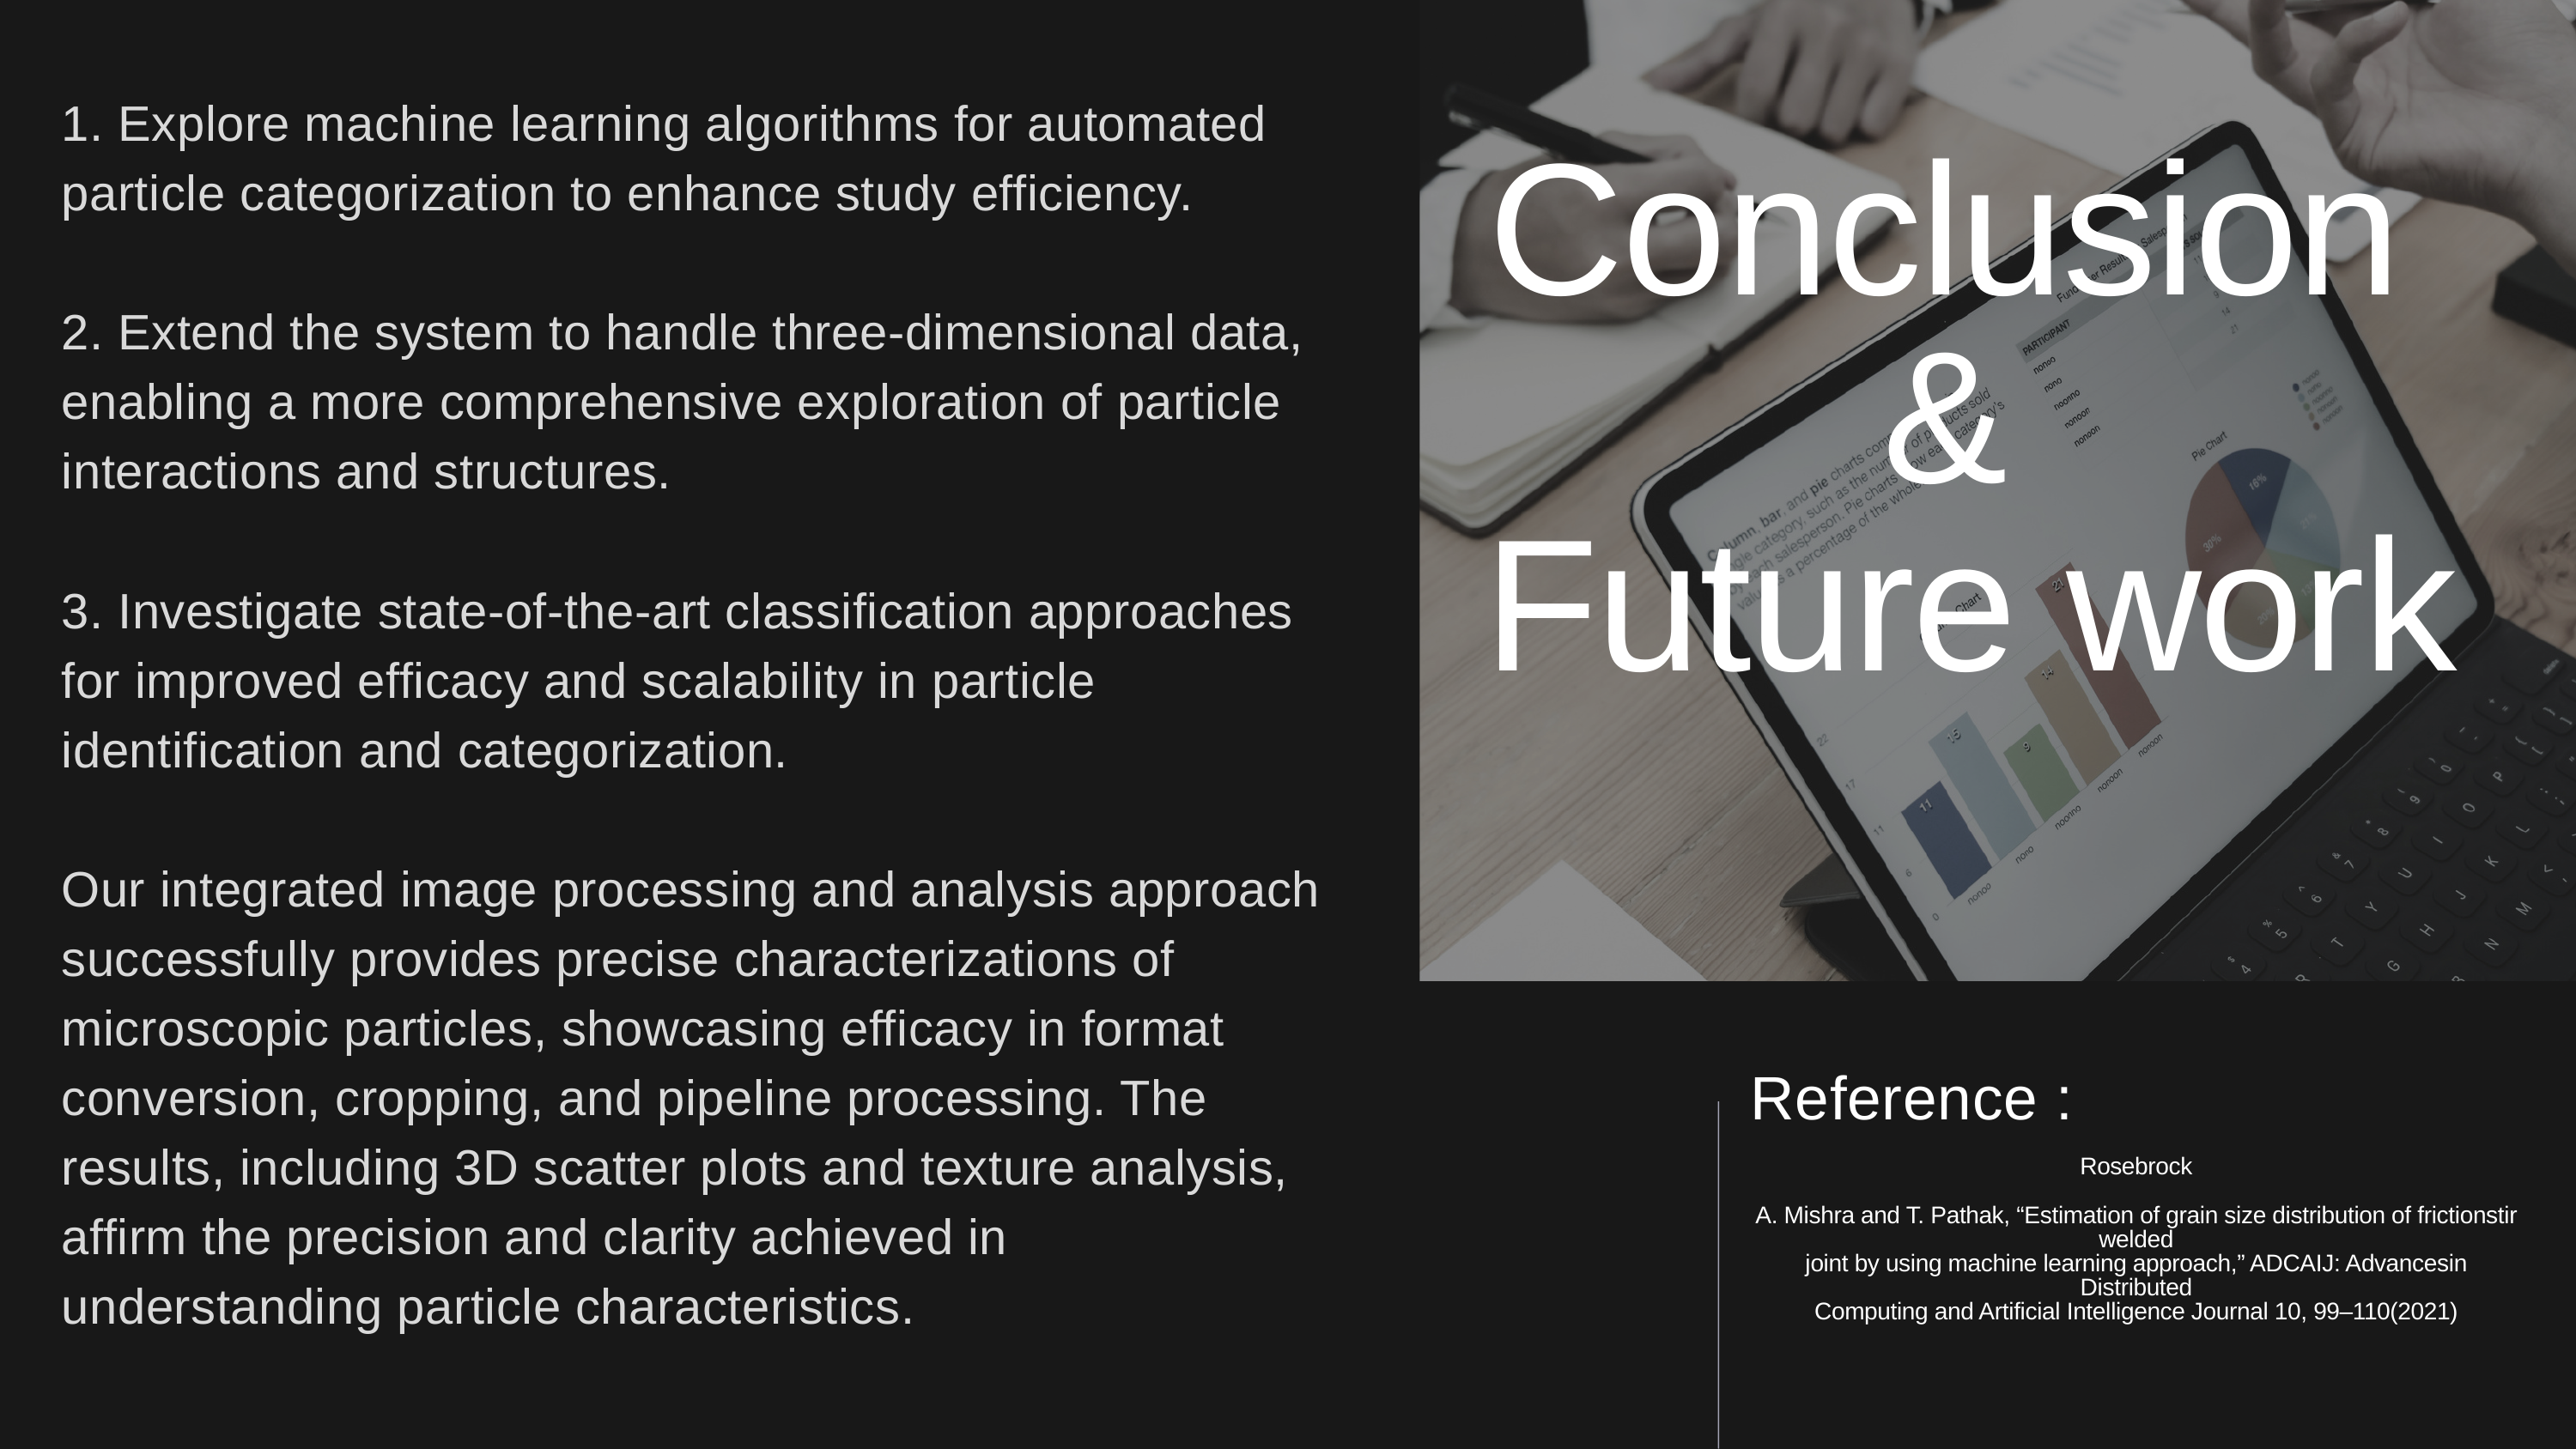

1. Explore machine learning algorithms for automated particle categorization to enhance study efficiency.

2. Extend the system to handle three-dimensional data, enabling a more comprehensive exploration of particle interactions and structures.

3. Investigate state-of-the-art classification approaches for improved efficacy and scalability in particle identification and categorization.

Our integrated image processing and analysis approach successfully provides precise characterizations of microscopic particles, showcasing efficacy in format conversion, cropping, and pipeline processing. The results, including 3D scatter plots and texture analysis, affirm the precision and clarity achieved in understanding particle characteristics.

Conclusion
&
Future work
Reference :

Rosebrock

A. Mishra and T. Pathak, “Estimation of grain size distribution of frictionstir welded
joint by using machine learning approach,” ADCAIJ: Advancesin Distributed
Computing and Artificial Intelligence Journal 10, 99–110(2021)